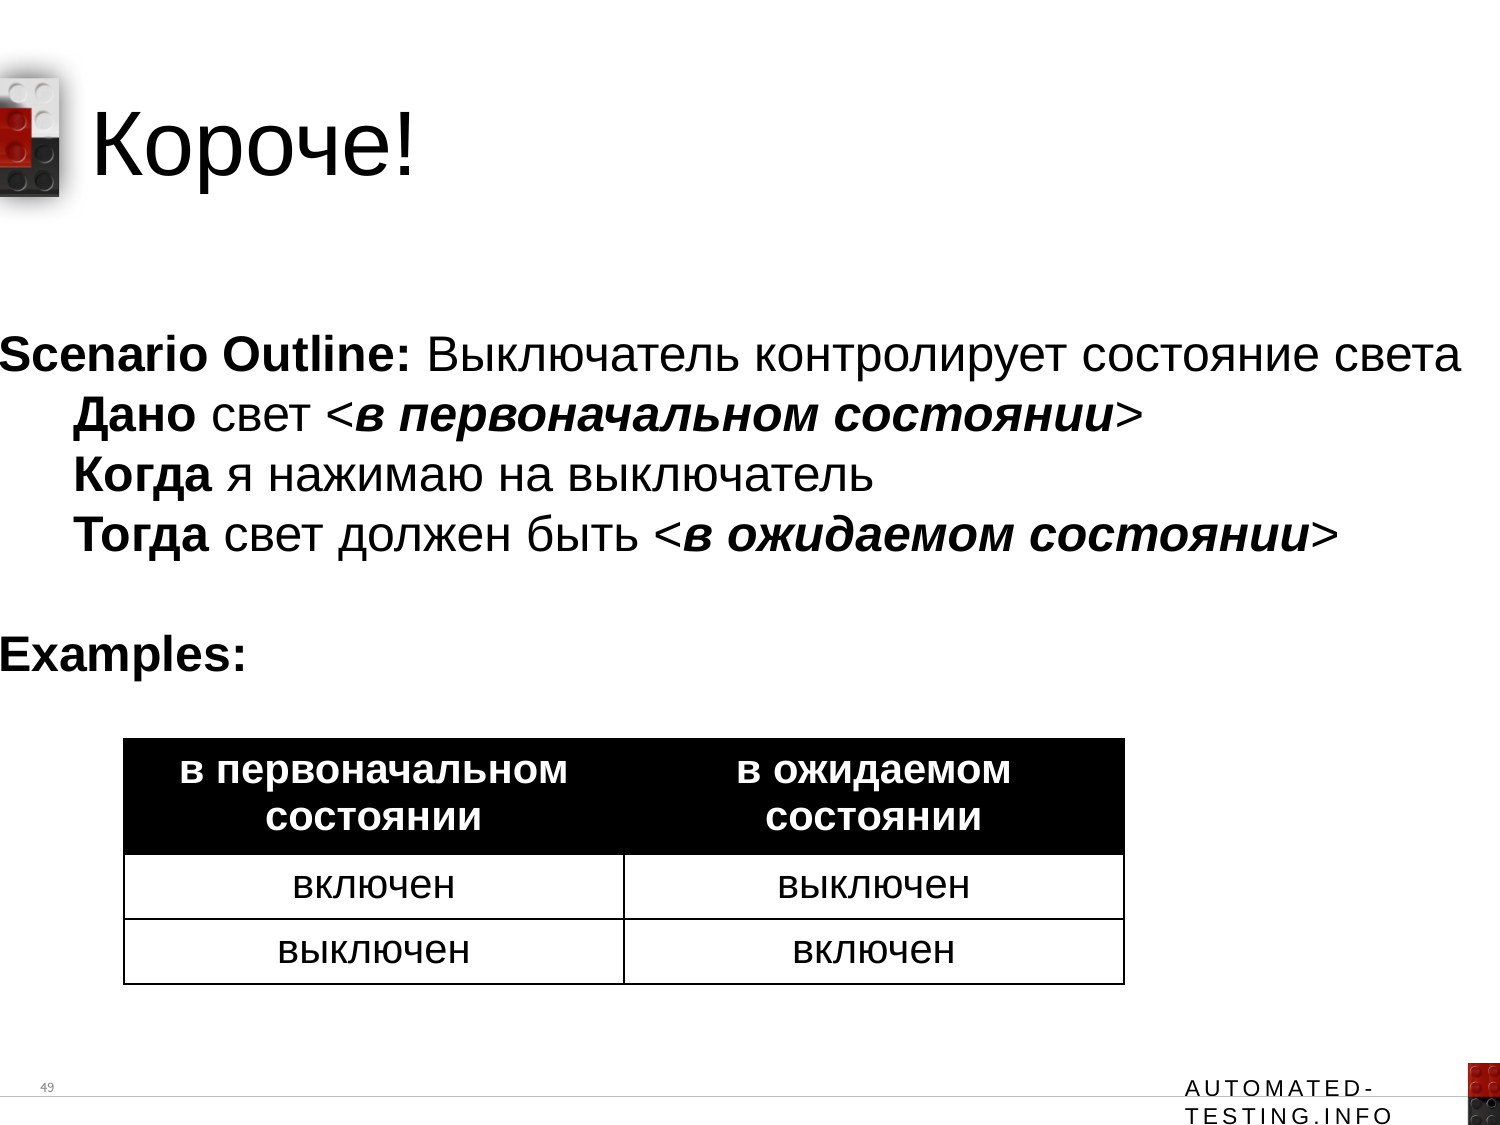

# Короче!
Scenario Outline: Выключатель контролирует состояние света
Дано свет <в первоначальном состоянии>
Когда я нажимаю на выключатель
Тогда свет должен быть <в ожидаемом состоянии>

Examples:

| в первоначальном состоянии | в ожидаемом состоянии |
| --- | --- |
| включен | выключен |
| выключен | включен |
49